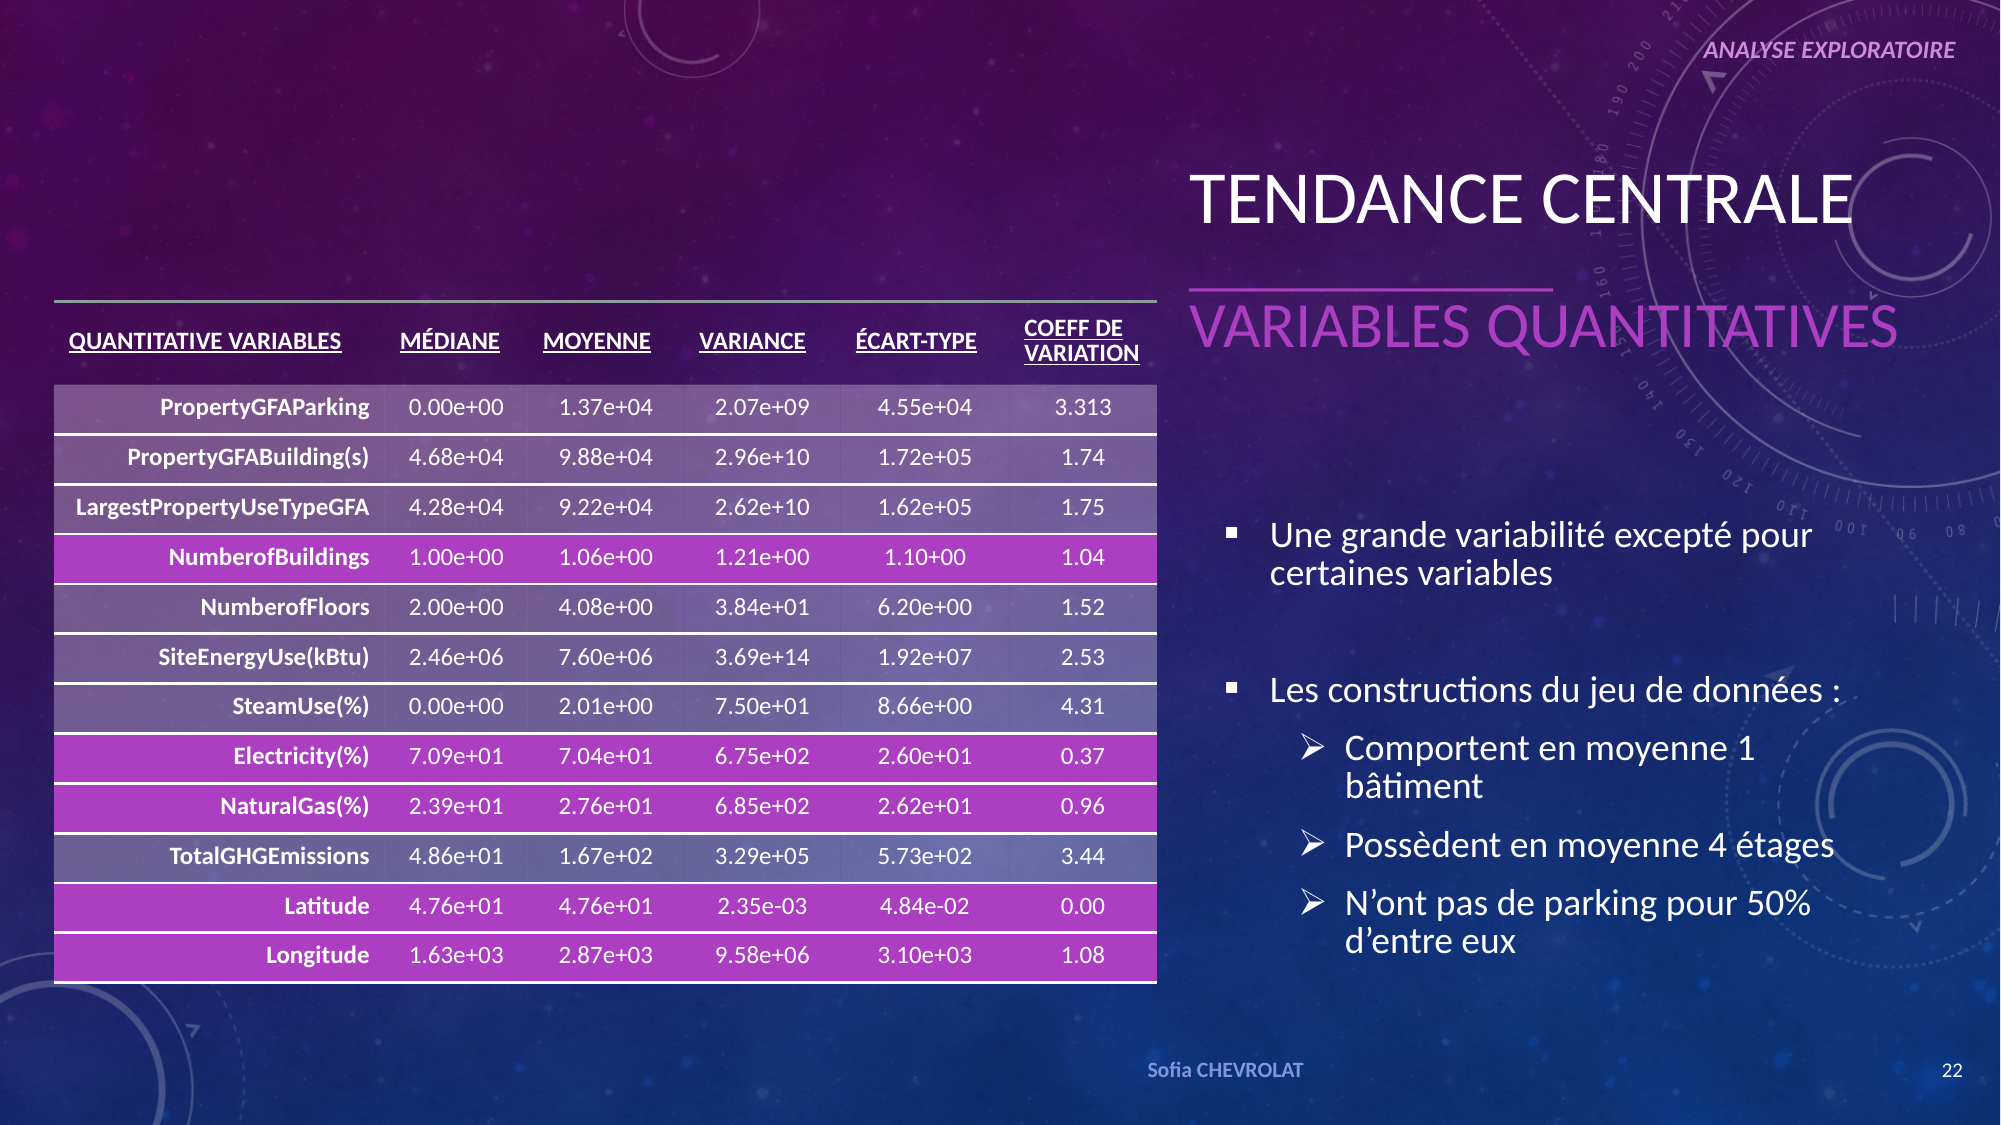

ANALYSE EXPLORATOIRE
TENDANCE CENTRALE
_____________
variables QUANTITATIVES
| QUANTITATIVE VARIABLES | MÉDIANE | MOYENNE | VARIANCE | ÉCART-TYPE | COEFF DE VARIATION |
| --- | --- | --- | --- | --- | --- |
| PropertyGFAParking | 0.00e+00 | 1.37e+04 | 2.07e+09 | 4.55e+04 | 3.313 |
| PropertyGFABuilding(s) | 4.68e+04 | 9.88e+04 | 2.96e+10 | 1.72e+05 | 1.74 |
| LargestPropertyUseTypeGFA | 4.28e+04 | 9.22e+04 | 2.62e+10 | 1.62e+05 | 1.75 |
| NumberofBuildings | 1.00e+00 | 1.06e+00 | 1.21e+00 | 1.10+00 | 1.04 |
| NumberofFloors | 2.00e+00 | 4.08e+00 | 3.84e+01 | 6.20e+00 | 1.52 |
| SiteEnergyUse(kBtu) | 2.46e+06 | 7.60e+06 | 3.69e+14 | 1.92e+07 | 2.53 |
| SteamUse(%) | 0.00e+00 | 2.01e+00 | 7.50e+01 | 8.66e+00 | 4.31 |
| Electricity(%) | 7.09e+01 | 7.04e+01 | 6.75e+02 | 2.60e+01 | 0.37 |
| NaturalGas(%) | 2.39e+01 | 2.76e+01 | 6.85e+02 | 2.62e+01 | 0.96 |
| TotalGHGEmissions | 4.86e+01 | 1.67e+02 | 3.29e+05 | 5.73e+02 | 3.44 |
| Latitude | 4.76e+01 | 4.76e+01 | 2.35e-03 | 4.84e-02 | 0.00 |
| Longitude | 1.63e+03 | 2.87e+03 | 9.58e+06 | 3.10e+03 | 1.08 |
Une grande variabilité excepté pour certaines variables

Les constructions du jeu de données :
Comportent en moyenne 1 bâtiment
Possèdent en moyenne 4 étages
N’ont pas de parking pour 50% d’entre eux
Sofia CHEVROLAT
22